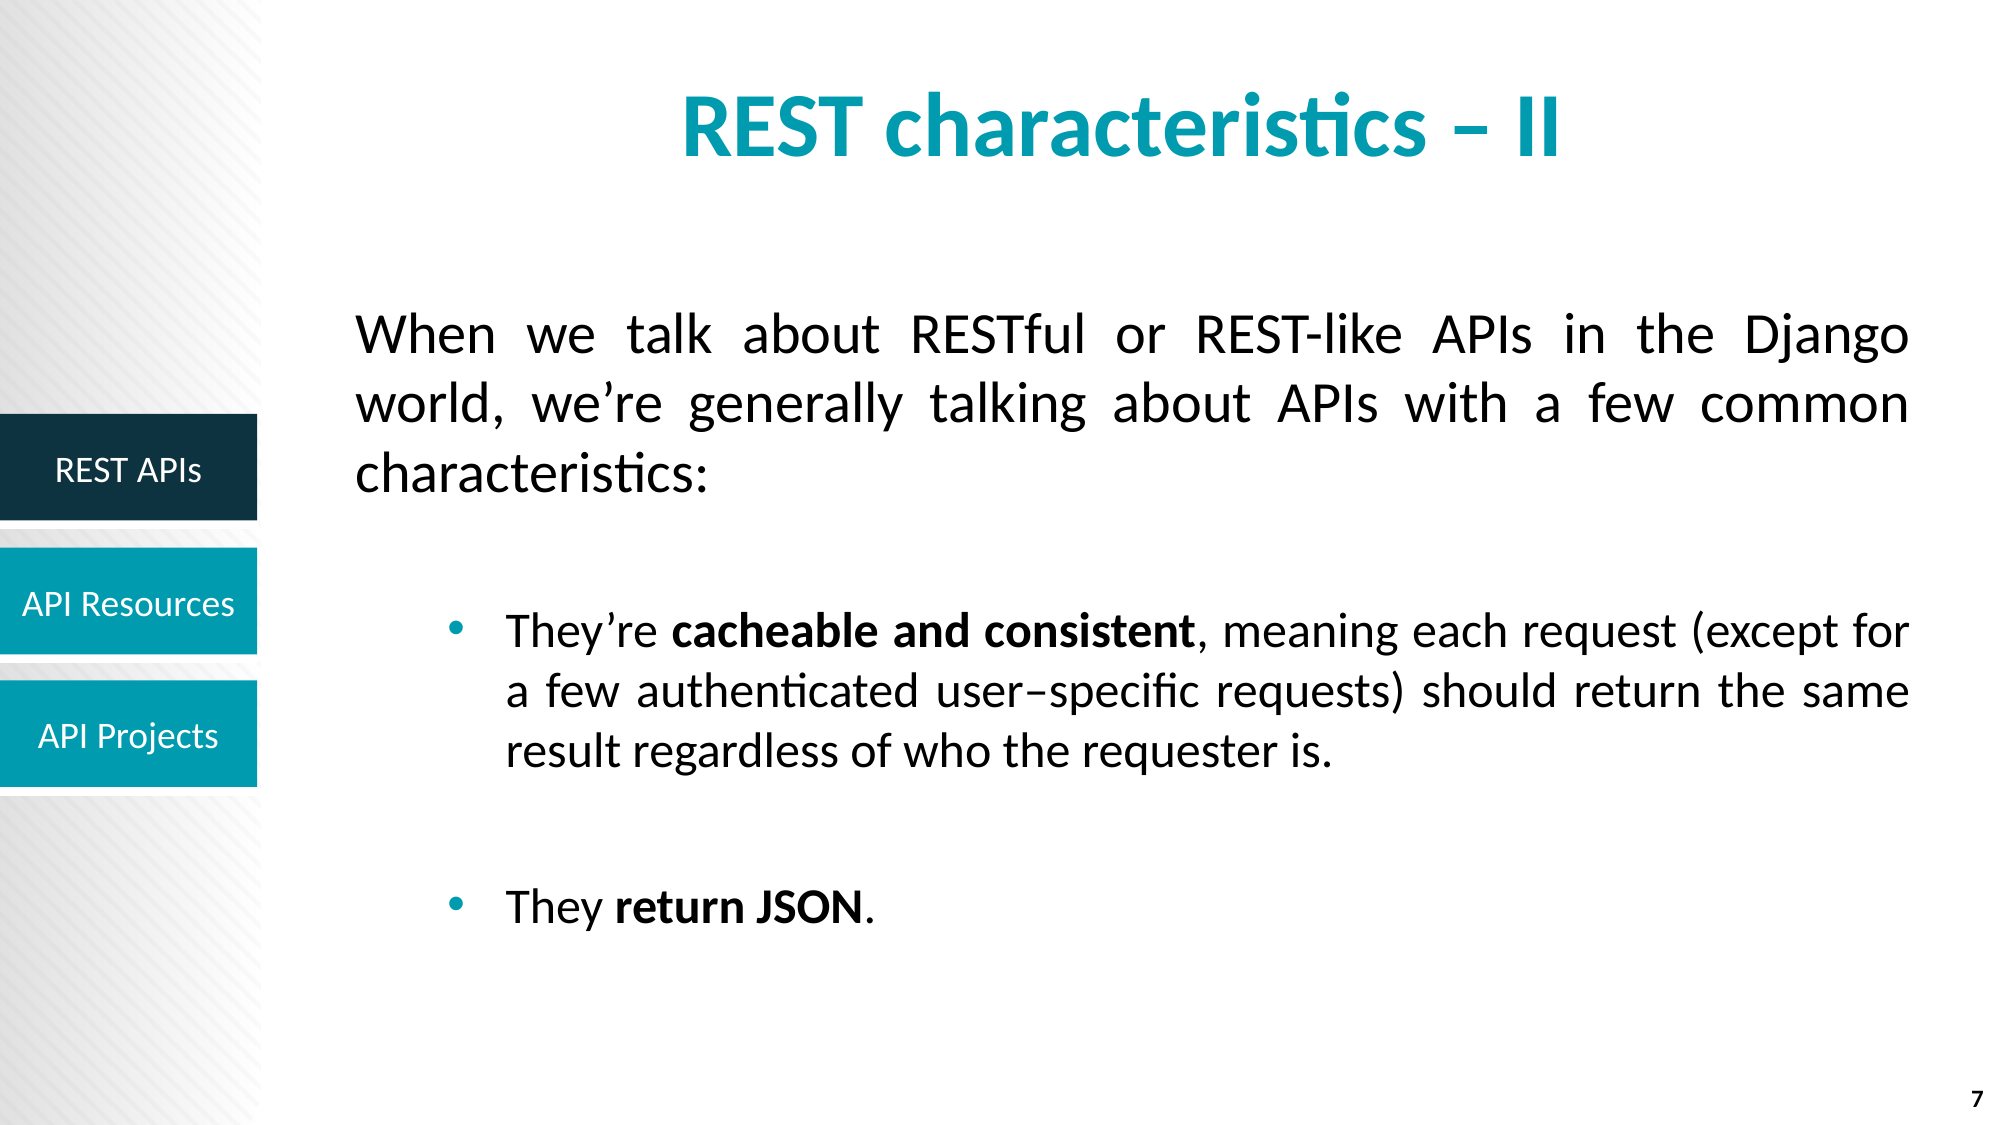

# REST characteristics – II
When we talk about RESTful or REST-like APIs in the Django world, we’re generally talking about APIs with a few common characteristics:

They’re cacheable and consistent, meaning each request (except for a few authenticated user–specific requests) should return the same result regardless of who the requester is.

They return JSON.
7